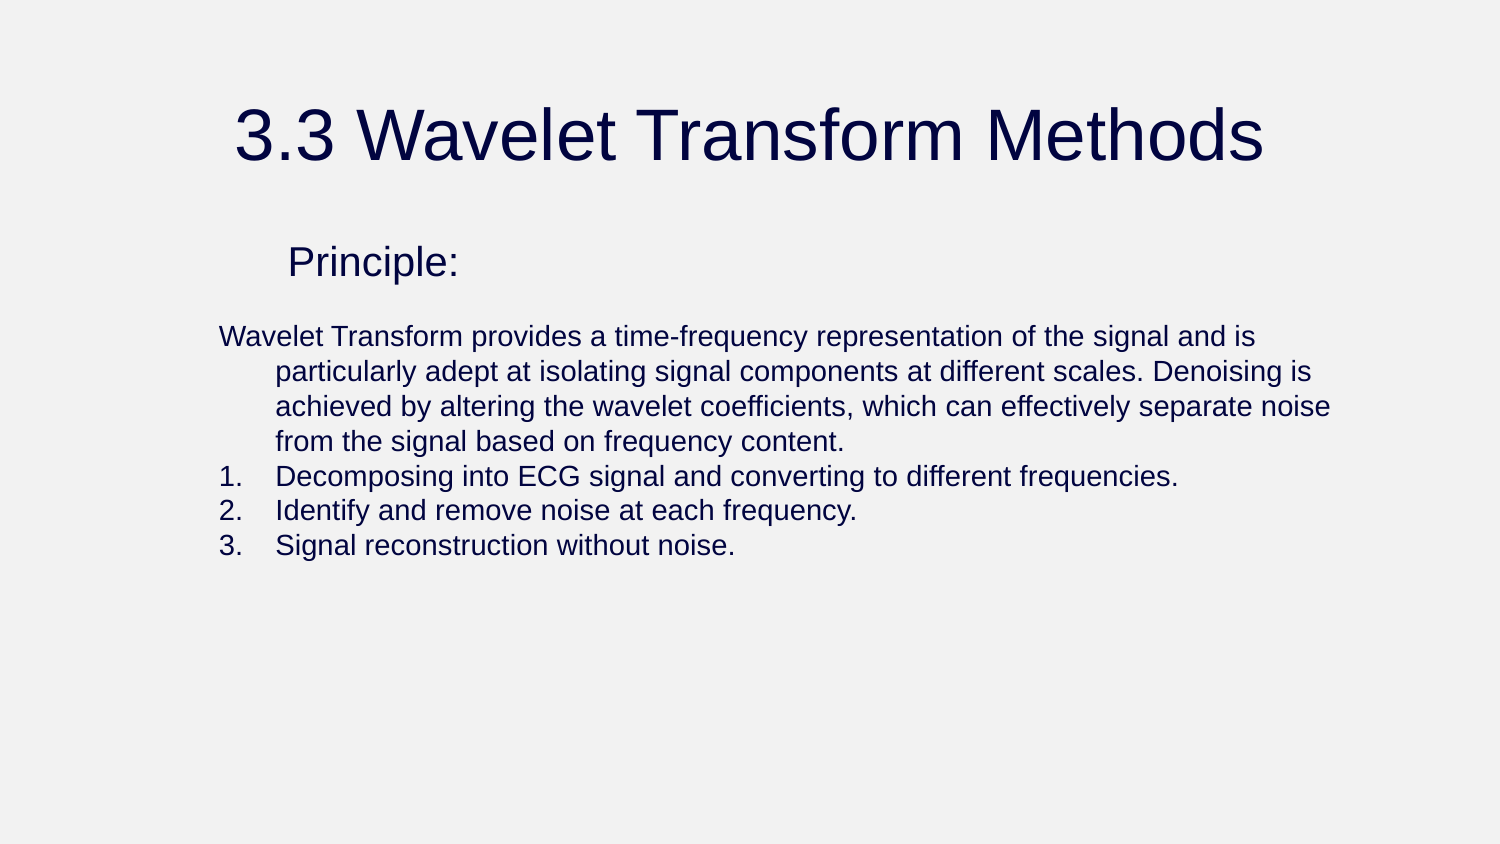

3.3 Wavelet Transform Methods
# Principle:
Wavelet Transform provides a time-frequency representation of the signal and is particularly adept at isolating signal components at different scales. Denoising is achieved by altering the wavelet coefficients, which can effectively separate noise from the signal based on frequency content.
Decomposing into ECG signal and converting to different frequencies.
Identify and remove noise at each frequency.
Signal reconstruction without noise.